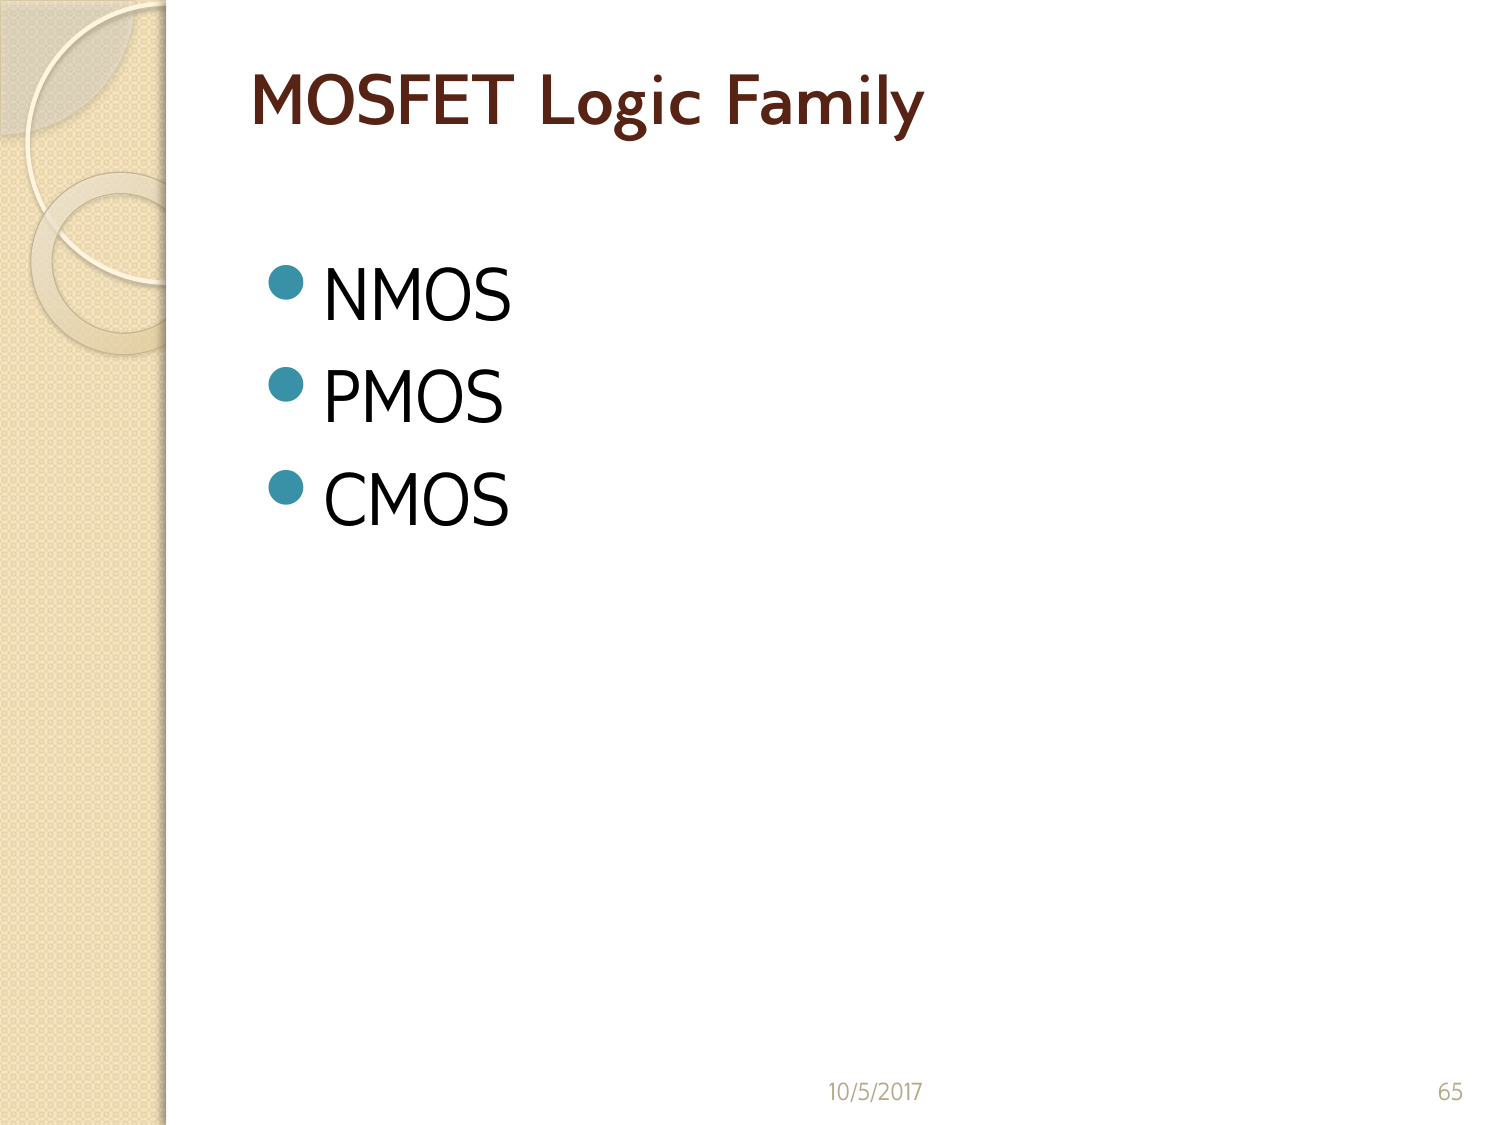

# MOSFET Logic Family
NMOS
PMOS
CMOS
10/5/2017
65